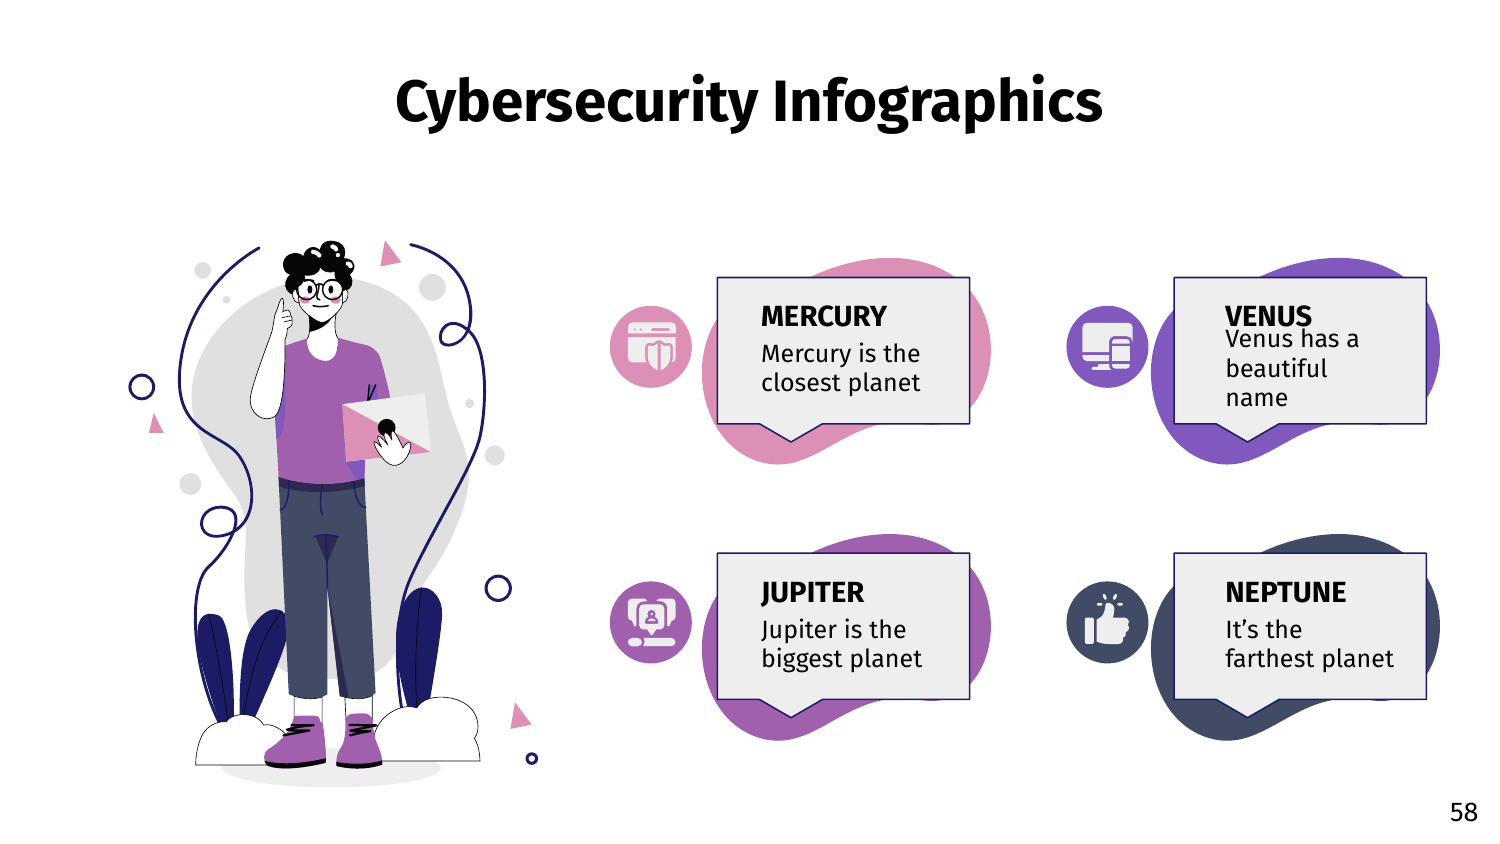

# Cybersecurity Infographics

MERCURY
Mercury is the closest planet
VENUS
Venus has a beautiful name

JUPITER
Jupiter is the biggest planet
NEPTUNE
It’s the farthest planet

58